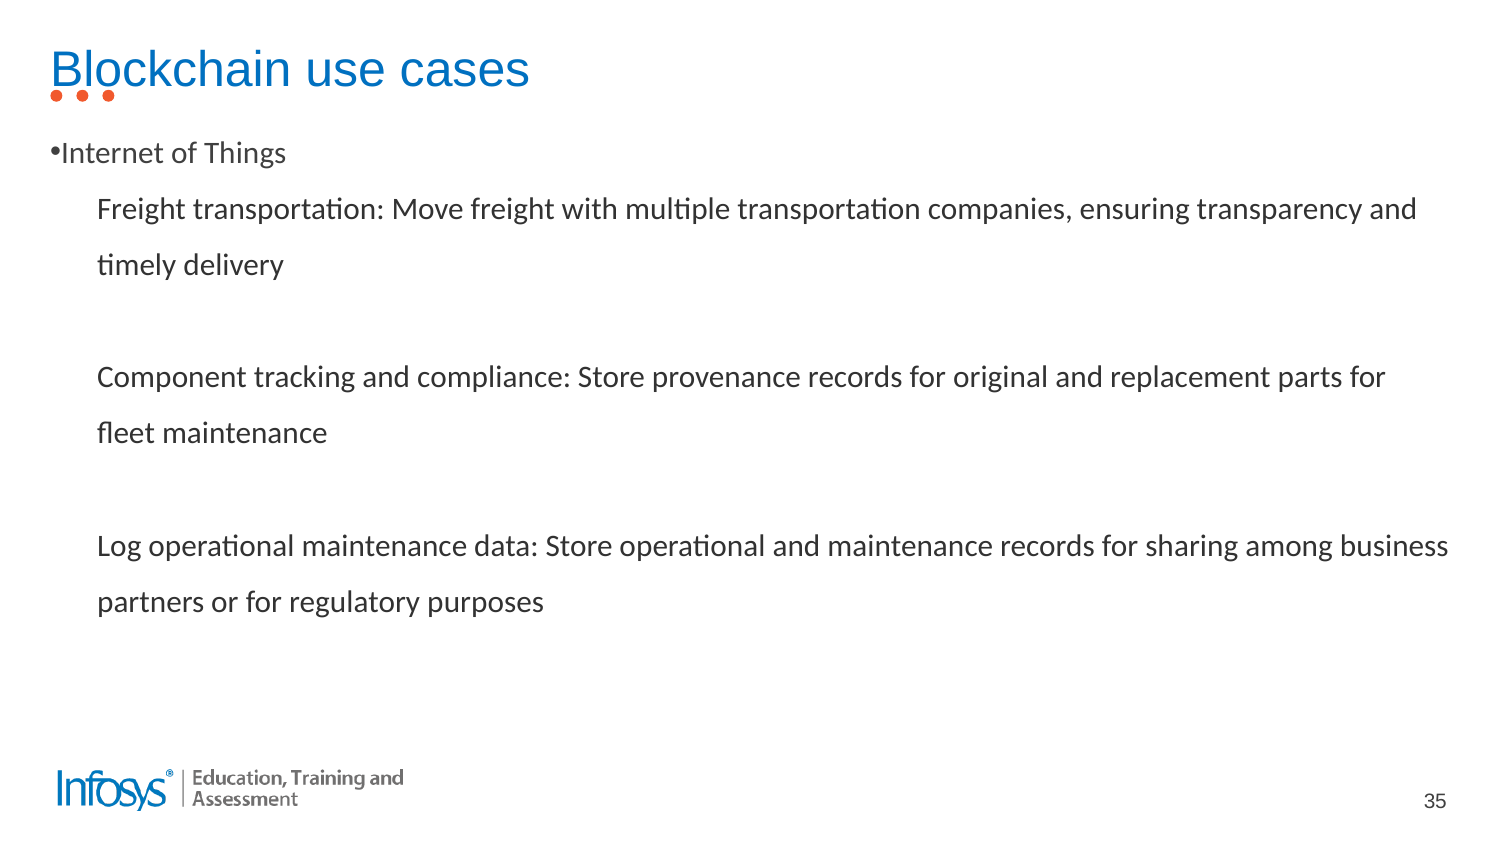

# Blockchain use cases
Internet of Things
Freight transportation: Move freight with multiple transportation companies, ensuring transparency and timely delivery

Component tracking and compliance: Store provenance records for original and replacement parts for fleet maintenance

Log operational maintenance data: Store operational and maintenance records for sharing among business partners or for regulatory purposes
35